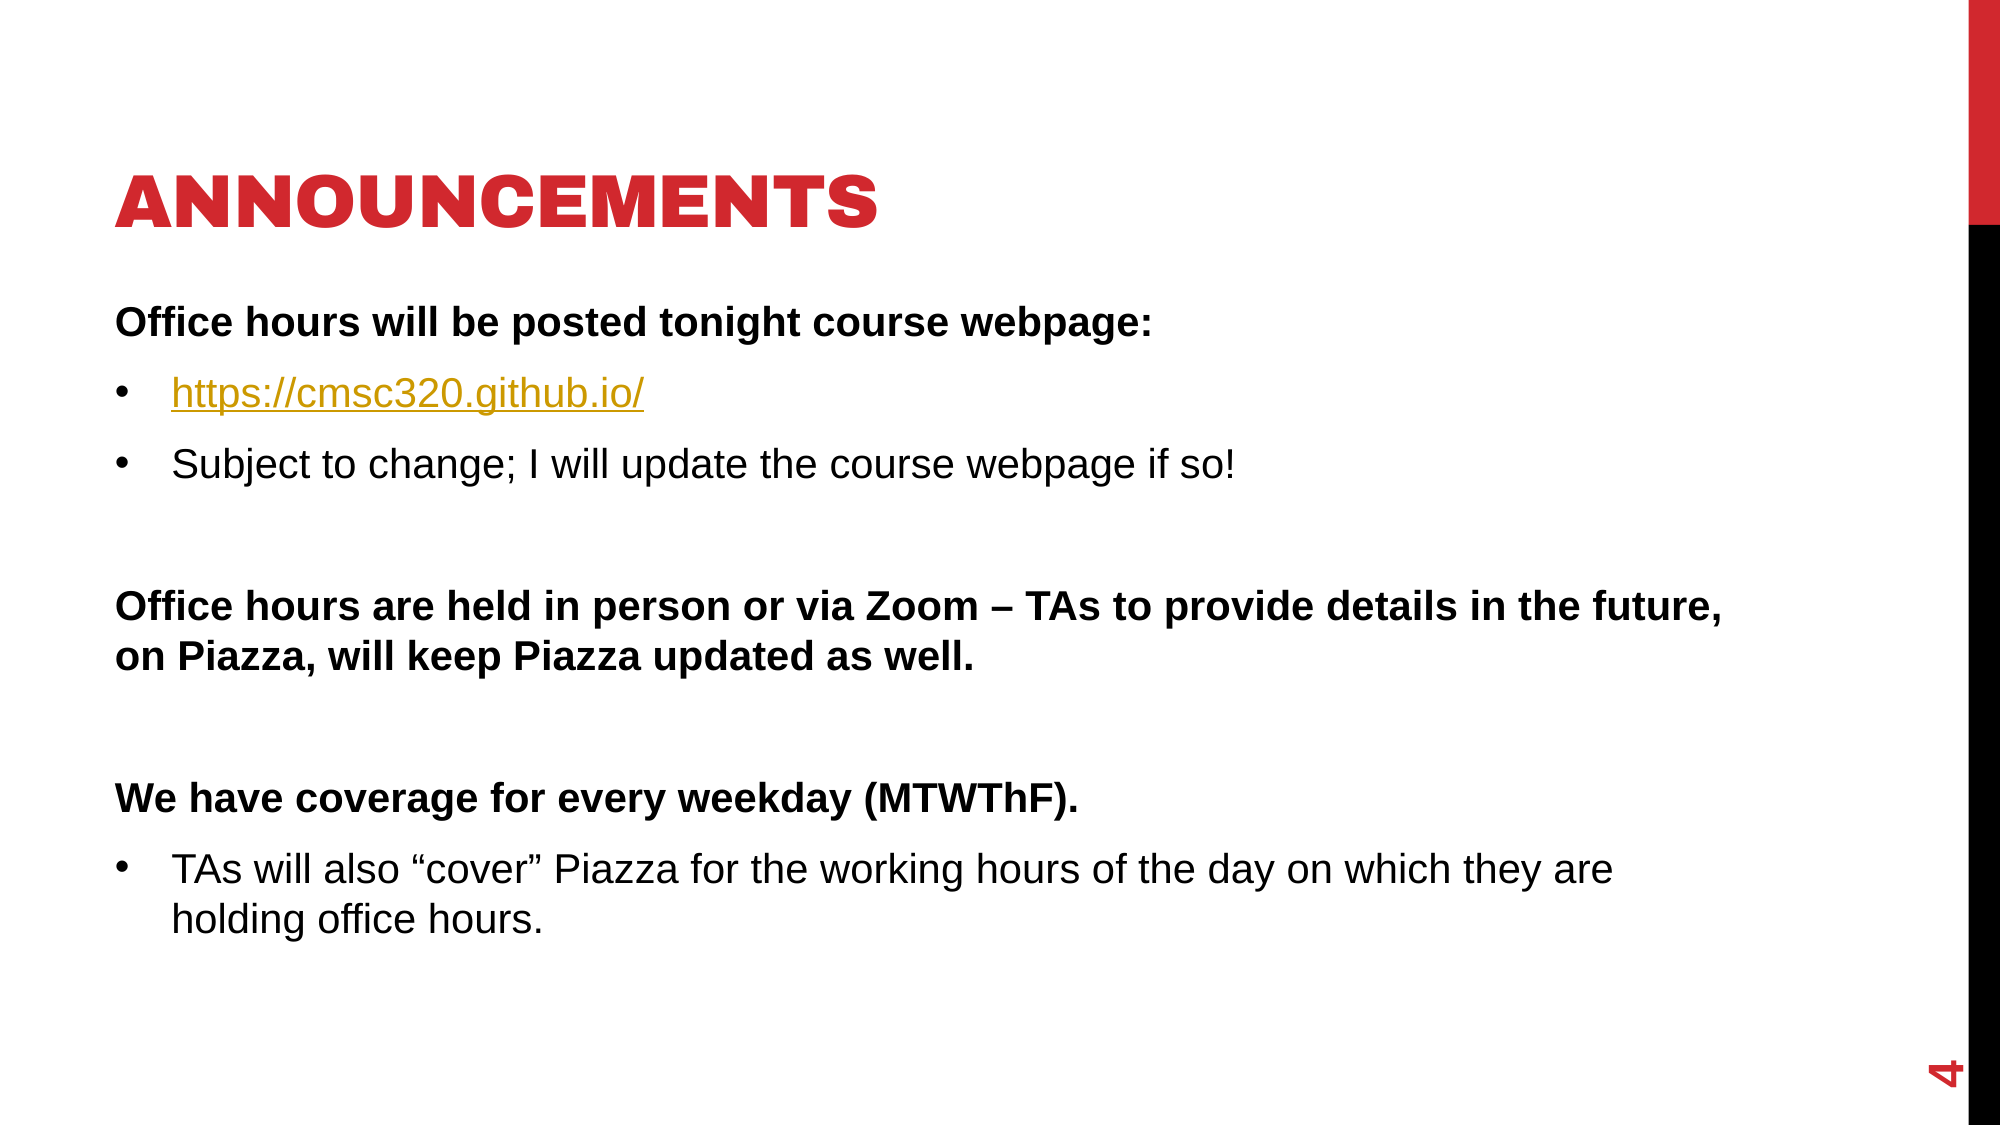

# Announcements
Office hours will be posted tonight course webpage:
https://cmsc320.github.io/
Subject to change; I will update the course webpage if so!

Office hours are held in person or via Zoom – TAs to provide details in the future, on Piazza, will keep Piazza updated as well.

We have coverage for every weekday (MTWThF).
TAs will also “cover” Piazza for the working hours of the day on which they are holding office hours.
4